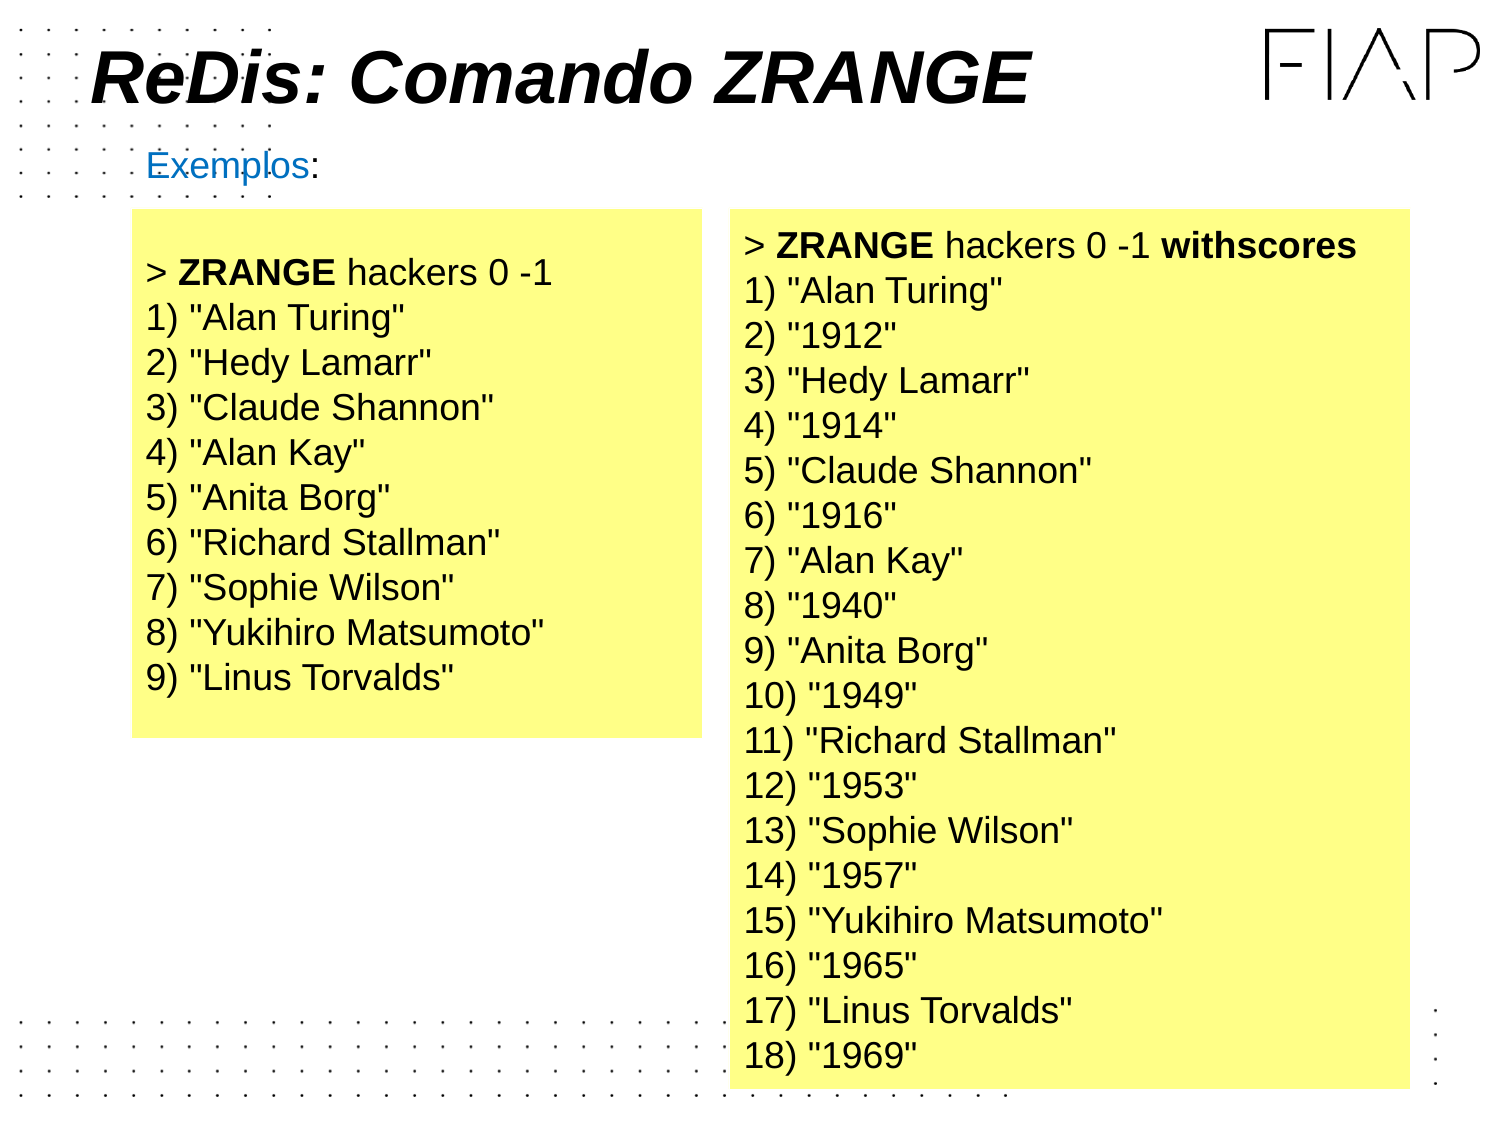

# ReDis: Comando ZRANGE
Exemplos:
> ZRANGE hackers 0 -1 withscores
1) "Alan Turing"
2) "1912"
3) "Hedy Lamarr"
4) "1914"
5) "Claude Shannon"
6) "1916"
7) "Alan Kay"
8) "1940"
9) "Anita Borg"
10) "1949"
11) "Richard Stallman"
12) "1953"
13) "Sophie Wilson"
14) "1957"
15) "Yukihiro Matsumoto"
16) "1965"
17) "Linus Torvalds"
18) "1969"
> ZRANGE hackers 0 -1
1) "Alan Turing"
2) "Hedy Lamarr"
3) "Claude Shannon"
4) "Alan Kay"
5) "Anita Borg"
6) "Richard Stallman"
7) "Sophie Wilson"
8) "Yukihiro Matsumoto"
9) "Linus Torvalds"